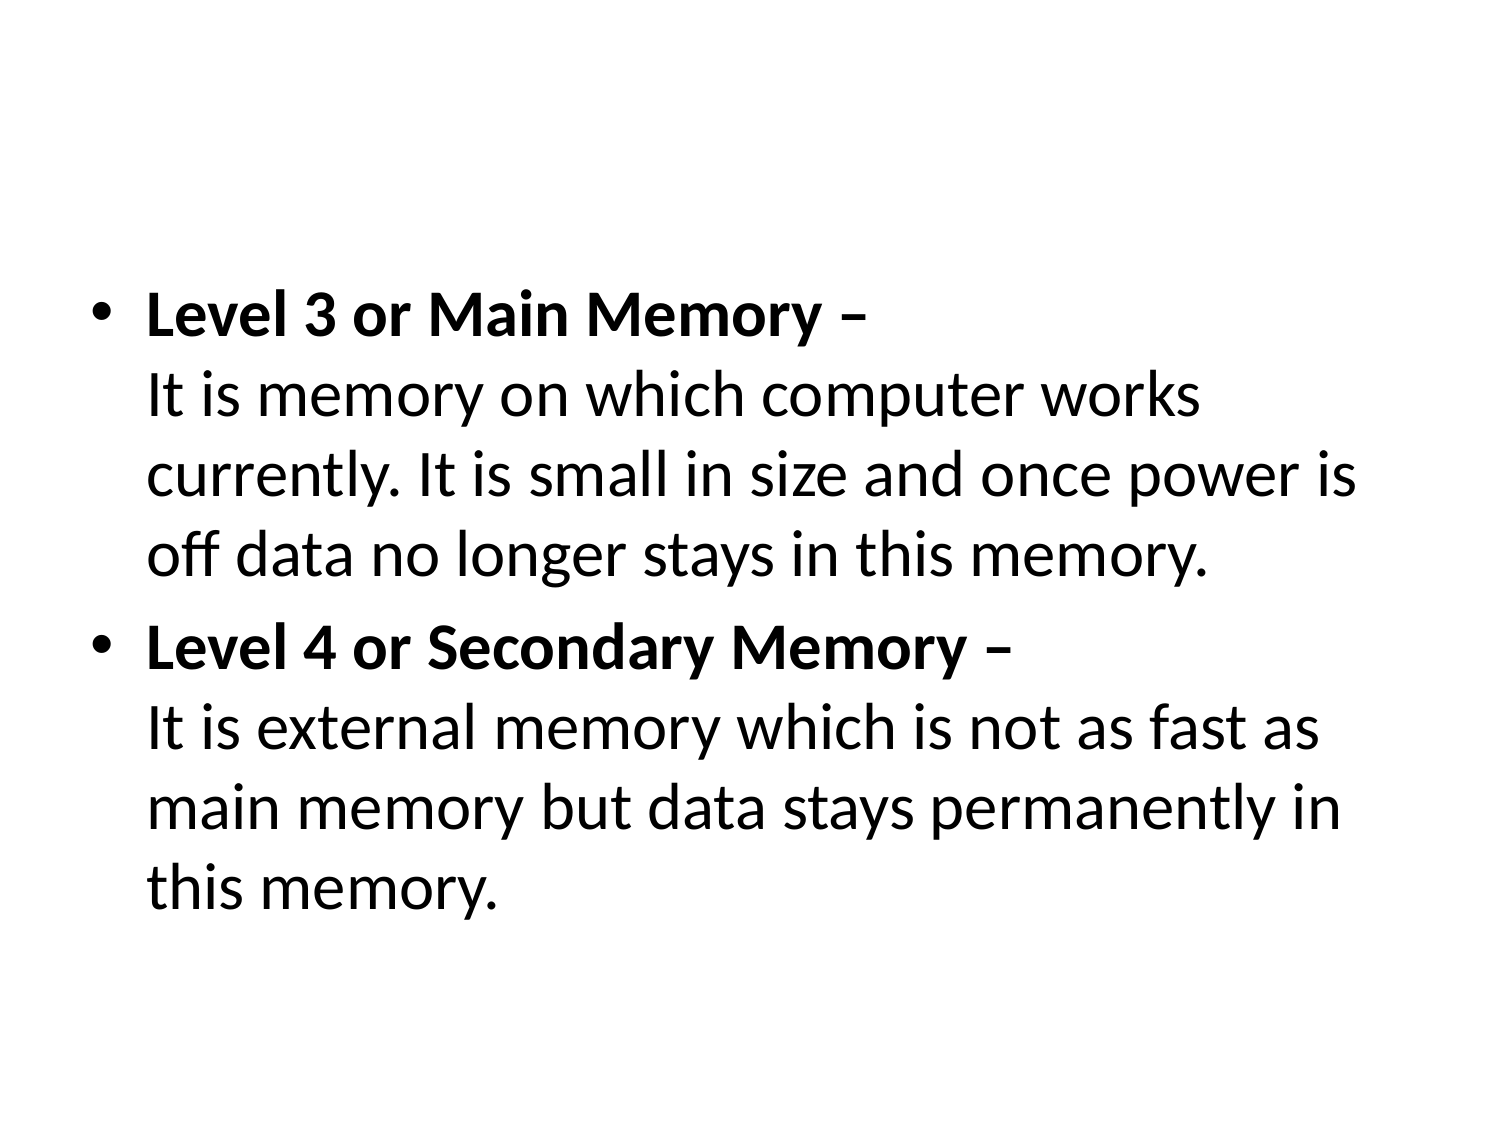

#
Level 3 or Main Memory –
It is memory on which computer works currently. It is small in size and once power is off data no longer stays in this memory.
Level 4 or Secondary Memory –
It is external memory which is not as fast as main memory but data stays permanently in this memory.